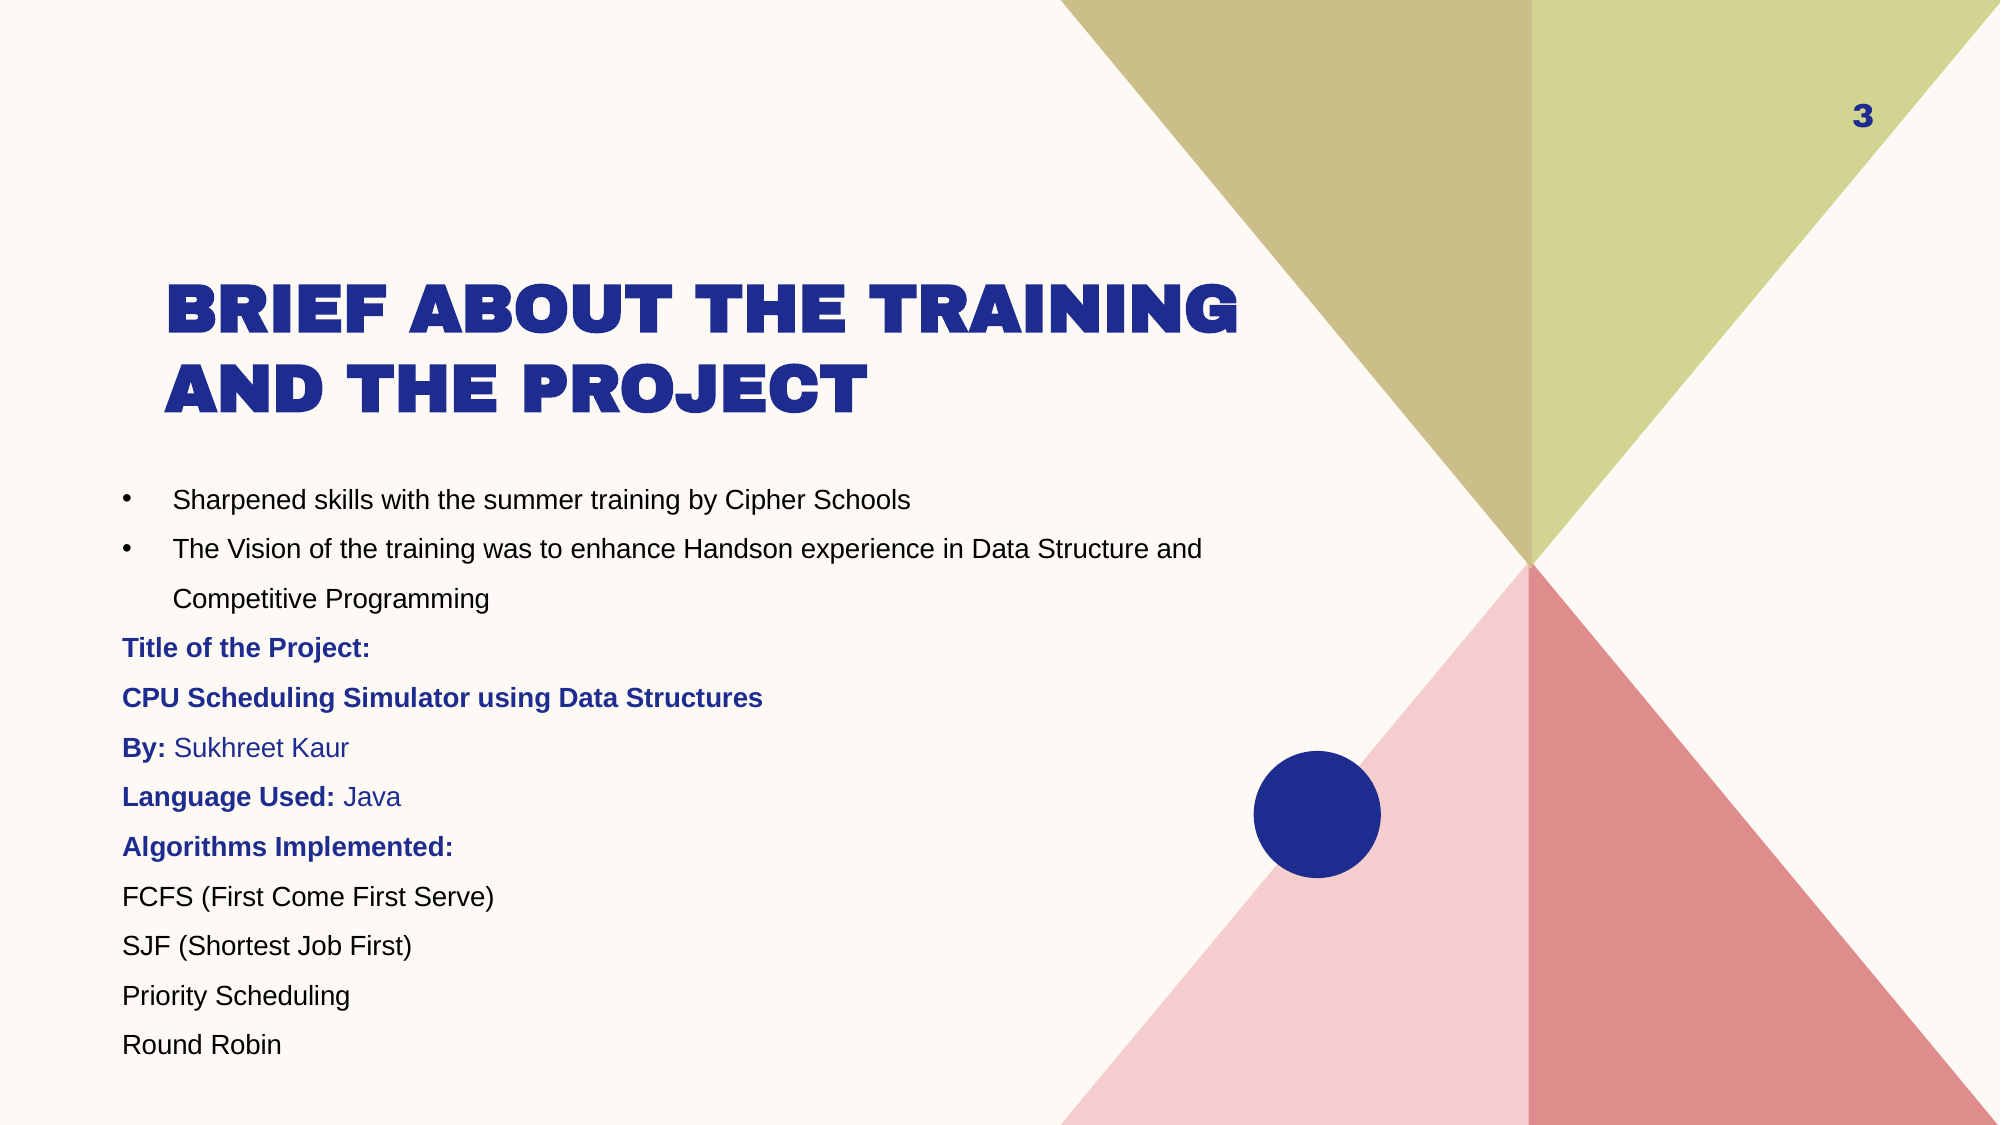

3
# Brief About the training and the project
Sharpened skills with the summer training by Cipher Schools
The Vision of the training was to enhance Handson experience in Data Structure and Competitive Programming
Title of the Project:
CPU Scheduling Simulator using Data Structures
By: Sukhreet Kaur
Language Used: Java
Algorithms Implemented:
FCFS (First Come First Serve)
SJF (Shortest Job First)
Priority Scheduling
Round Robin